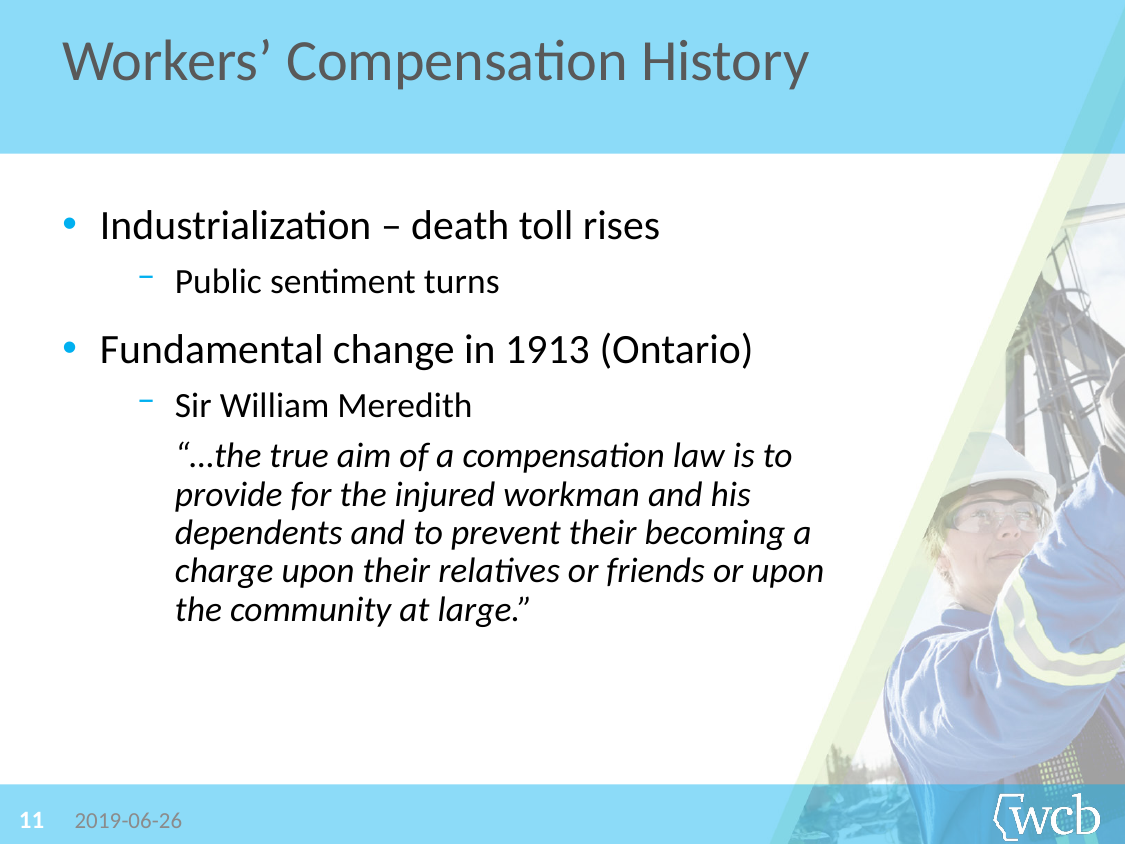

Workers’ Compensation History
Industrialization – death toll rises
Public sentiment turns
Fundamental change in 1913 (Ontario)
Sir William Meredith
“…the true aim of a compensation law is to
provide for the injured workman and his
dependents and to prevent their becoming a
charge upon their relatives or friends or upon
the community at large.”
11
2019-06-26